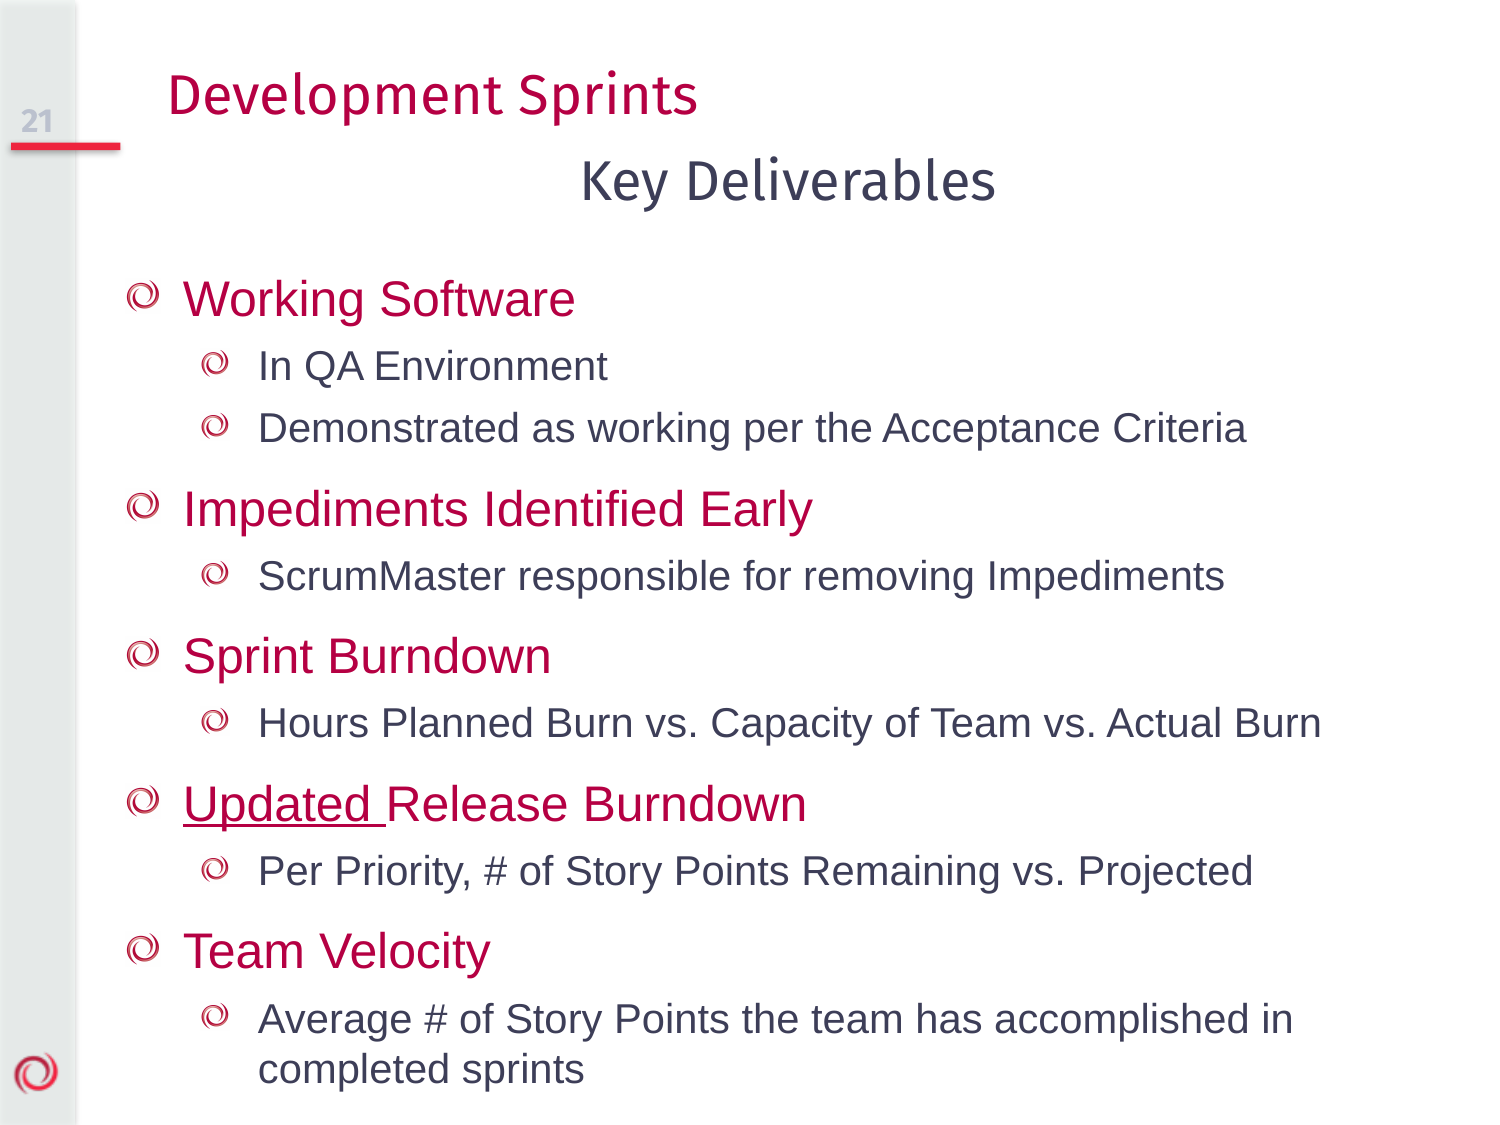

Development Sprints
Key Deliverables
21
Working Software
In QA Environment
Demonstrated as working per the Acceptance Criteria
Impediments Identified Early
ScrumMaster responsible for removing Impediments
Sprint Burndown
Hours Planned Burn vs. Capacity of Team vs. Actual Burn
Updated Release Burndown
Per Priority, # of Story Points Remaining vs. Projected
Team Velocity
Average # of Story Points the team has accomplished in completed sprints